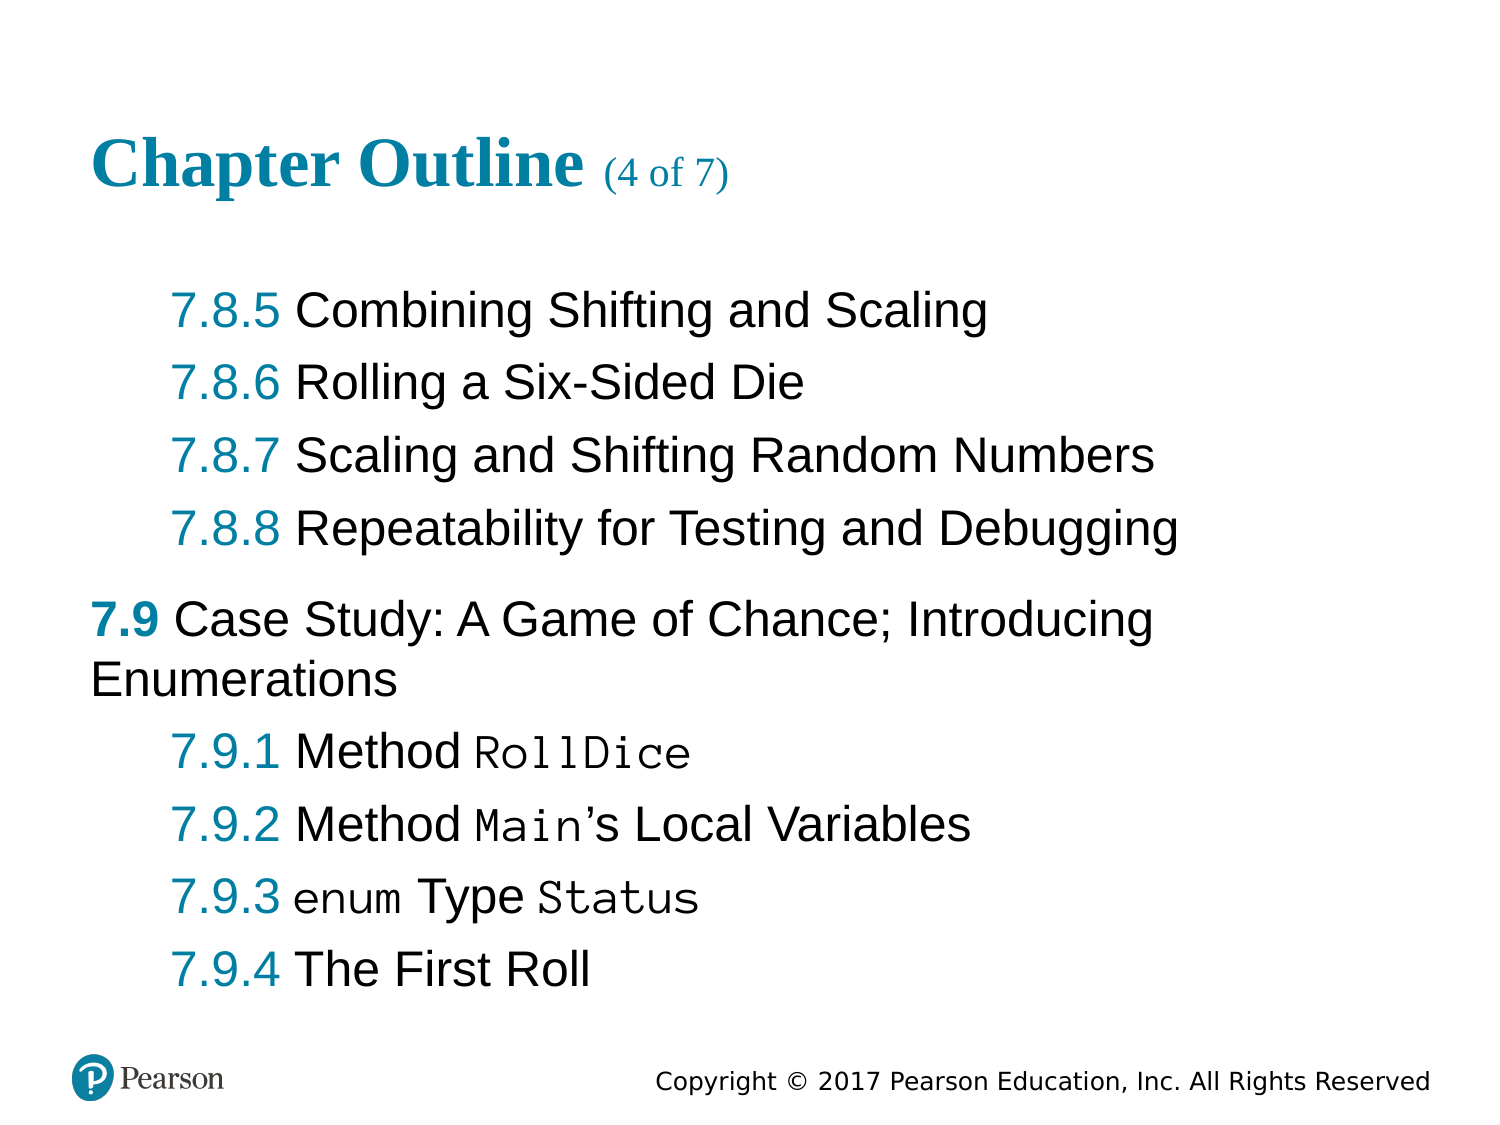

# Chapter Outline (4 of 7)
7.8.5 Combining Shifting and Scaling
7.8.6 Rolling a Six-Sided Die
7.8.7 Scaling and Shifting Random Numbers
7.8.8 Repeatability for Testing and Debugging
7.9 Case Study: A Game of Chance; Introducing Enumerations
7.9.1 Method RollDice
7.9.2 Method Main’s Local Variables
7.9.3 enum Type Status
7.9.4 The First Roll